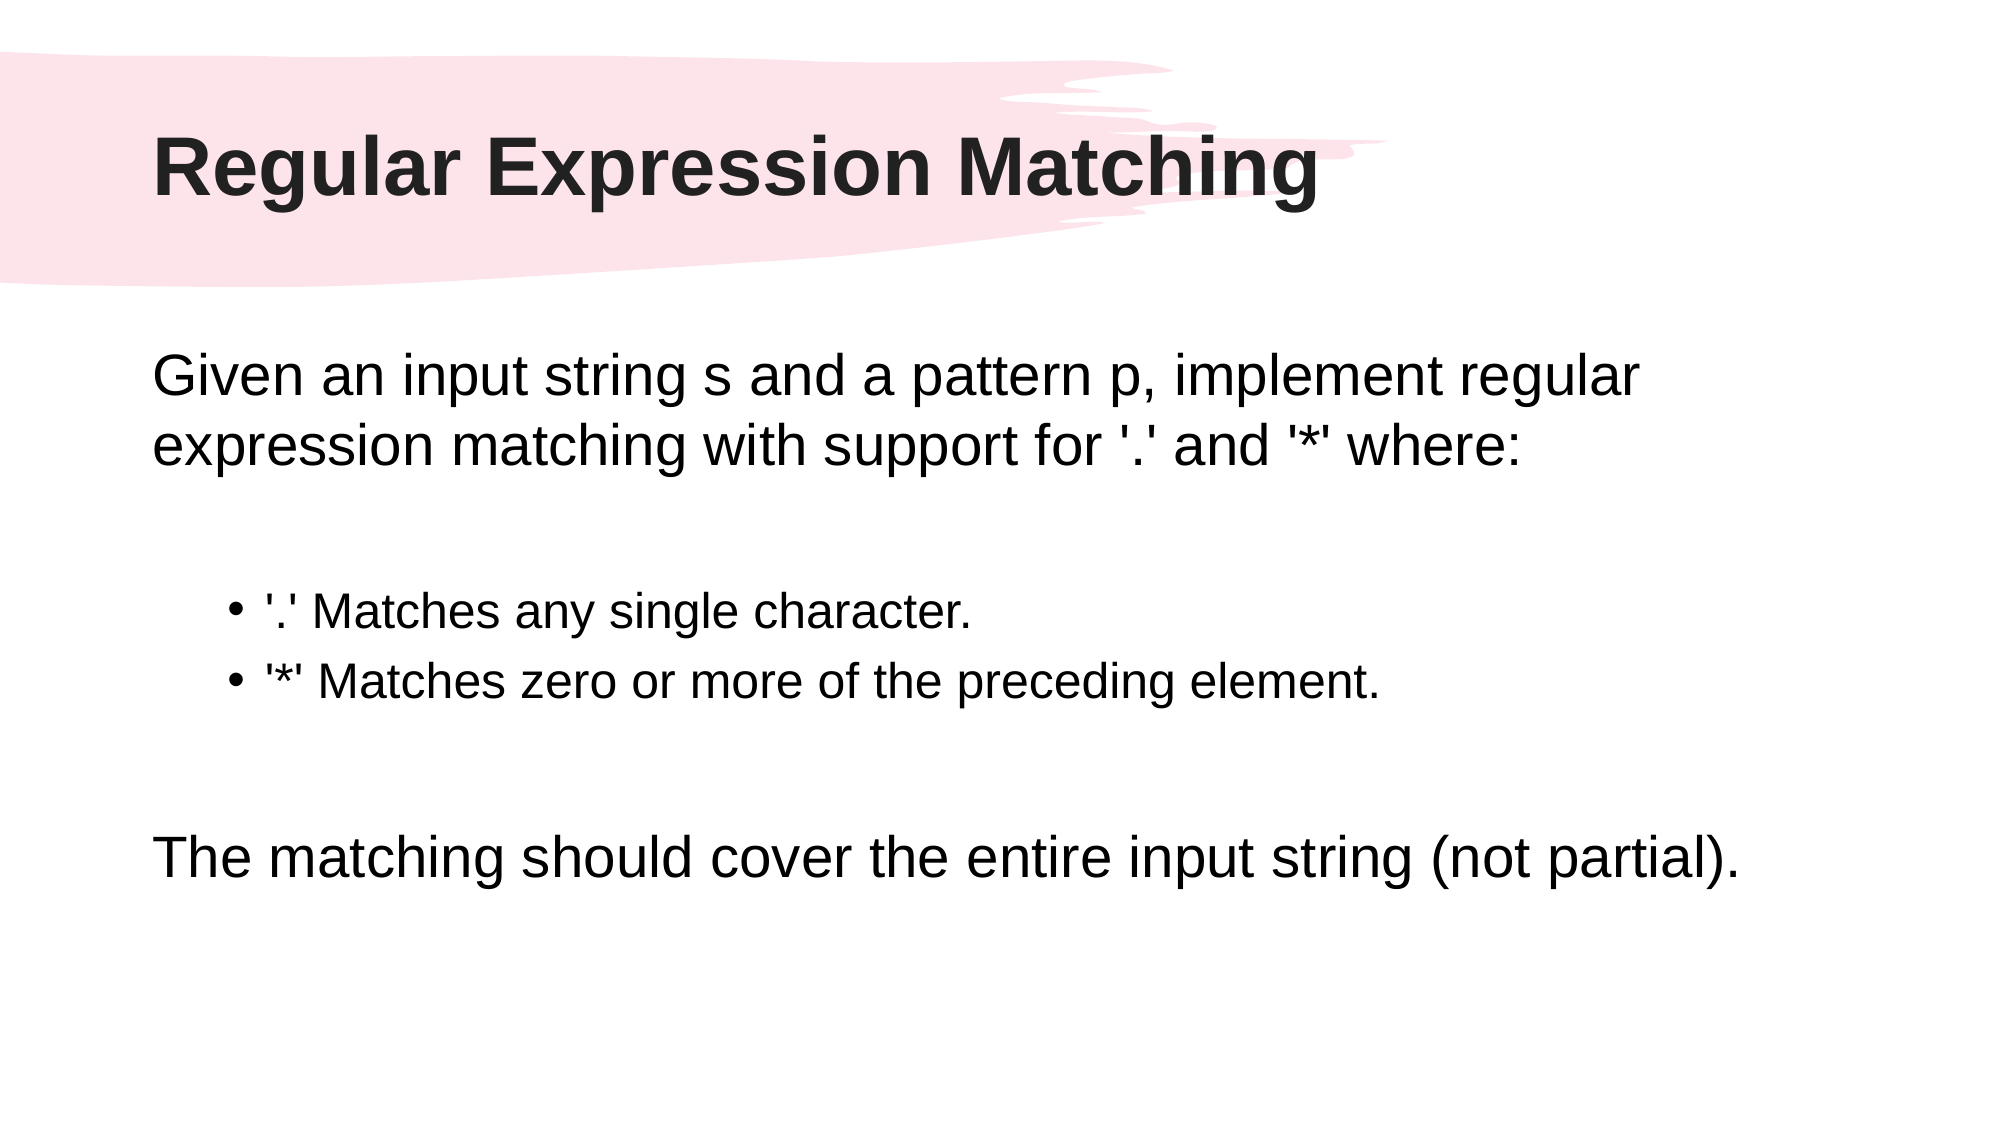

# Regular Expression Matching
Given an input string s and a pattern p, implement regular expression matching with support for '.' and '*' where:

'.' Matches any single character.​​​​
'*' Matches zero or more of the preceding element.

The matching should cover the entire input string (not partial).